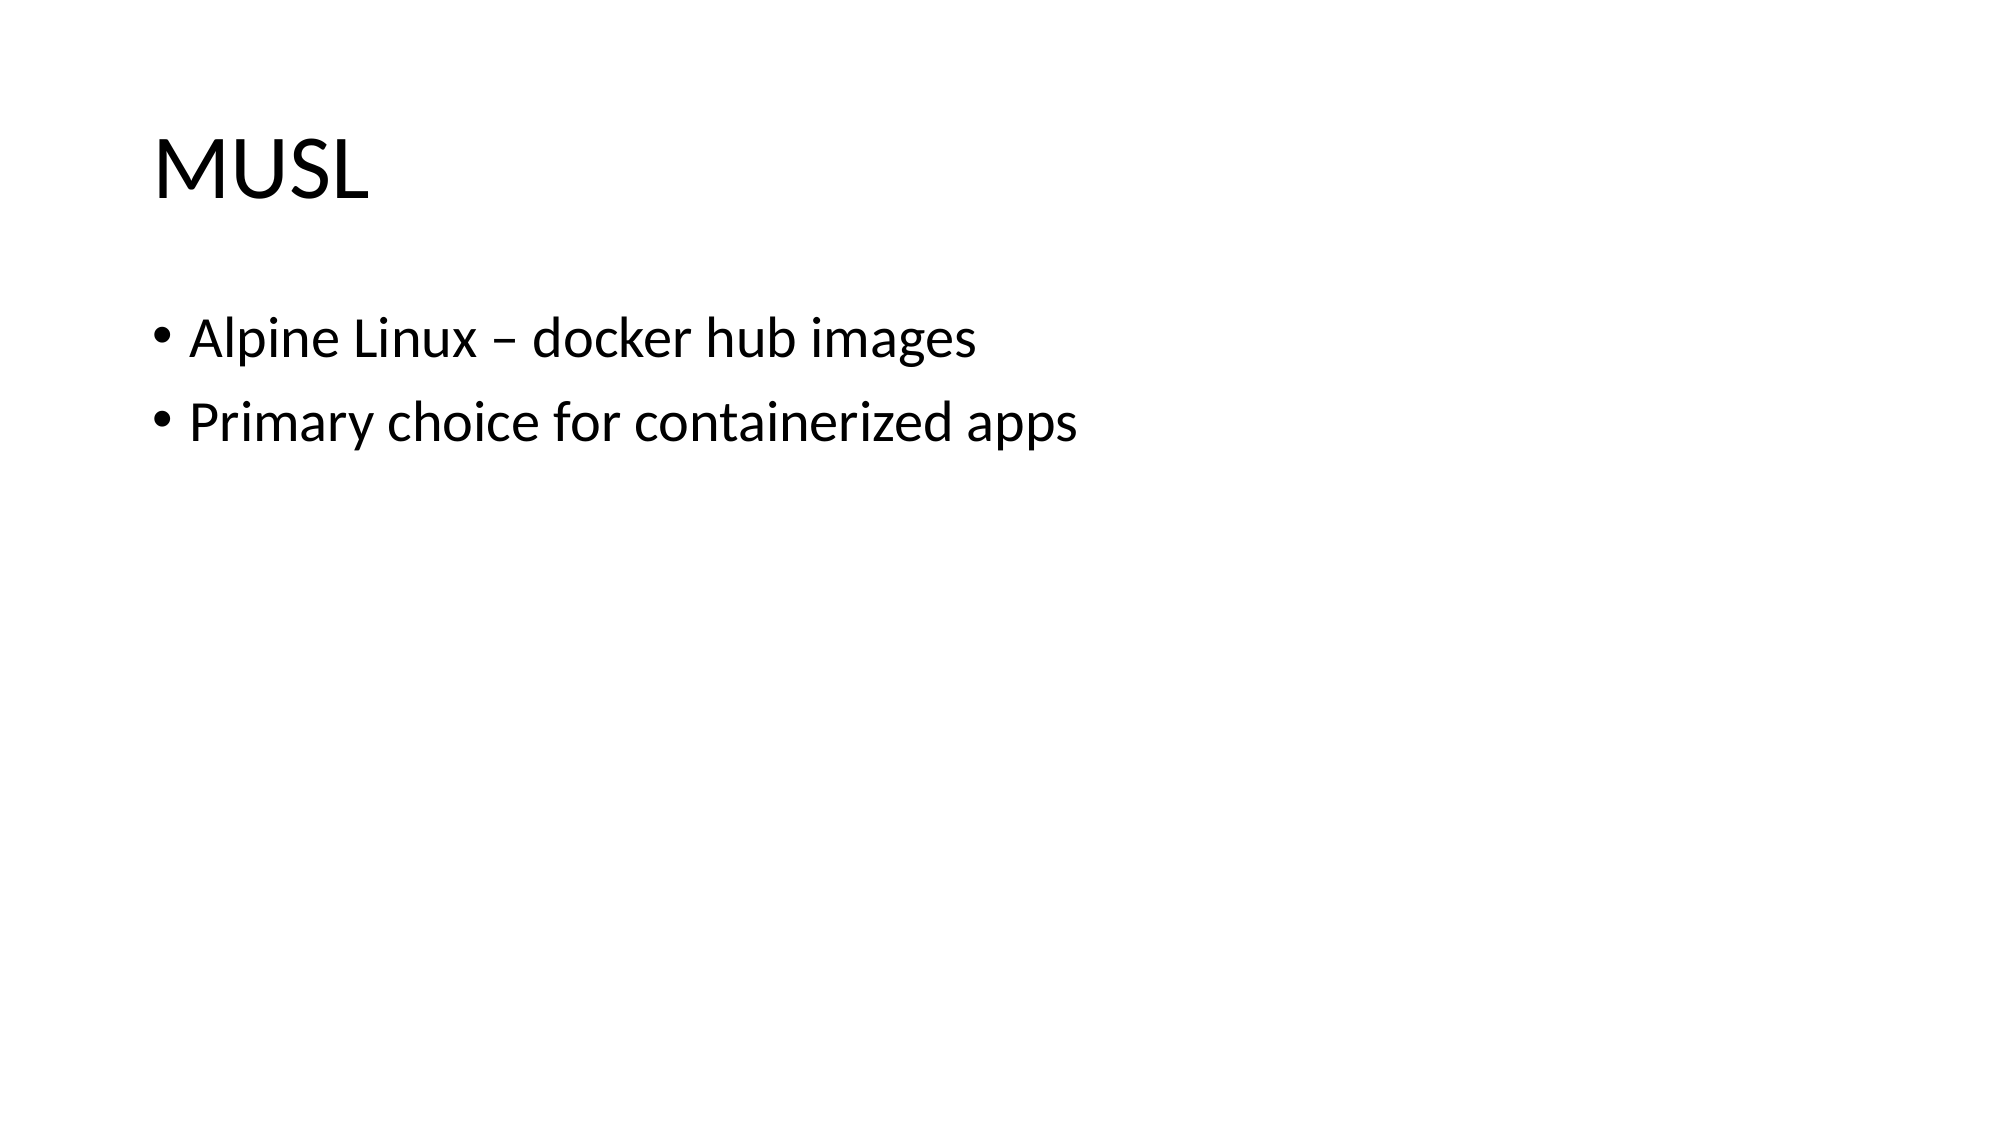

# MUSL
Alpine Linux – docker hub images
Primary choice for containerized apps